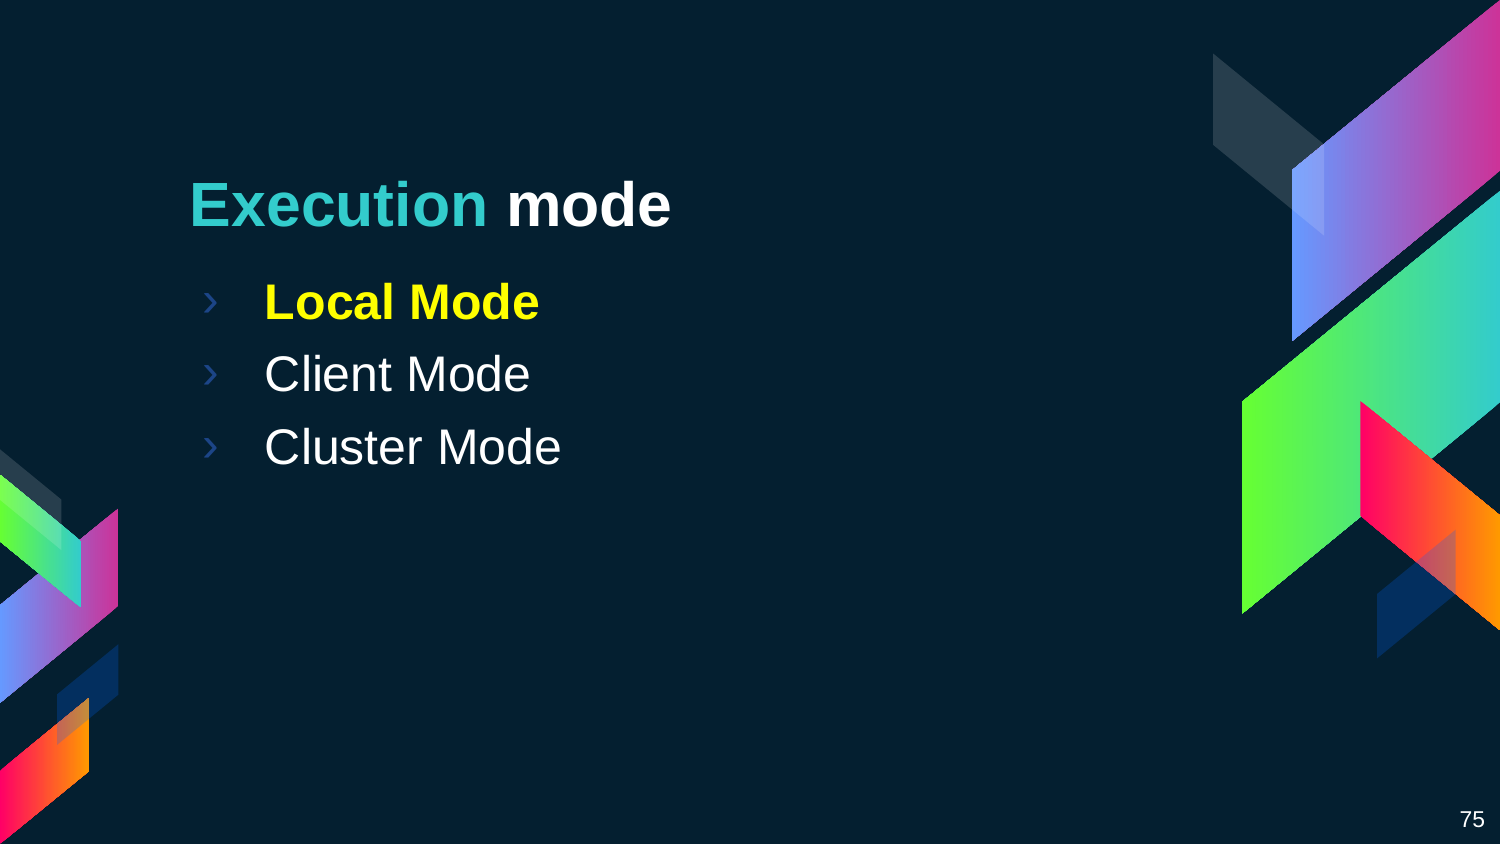

# Execution mode
Local Mode
Client Mode
Cluster Mode
75